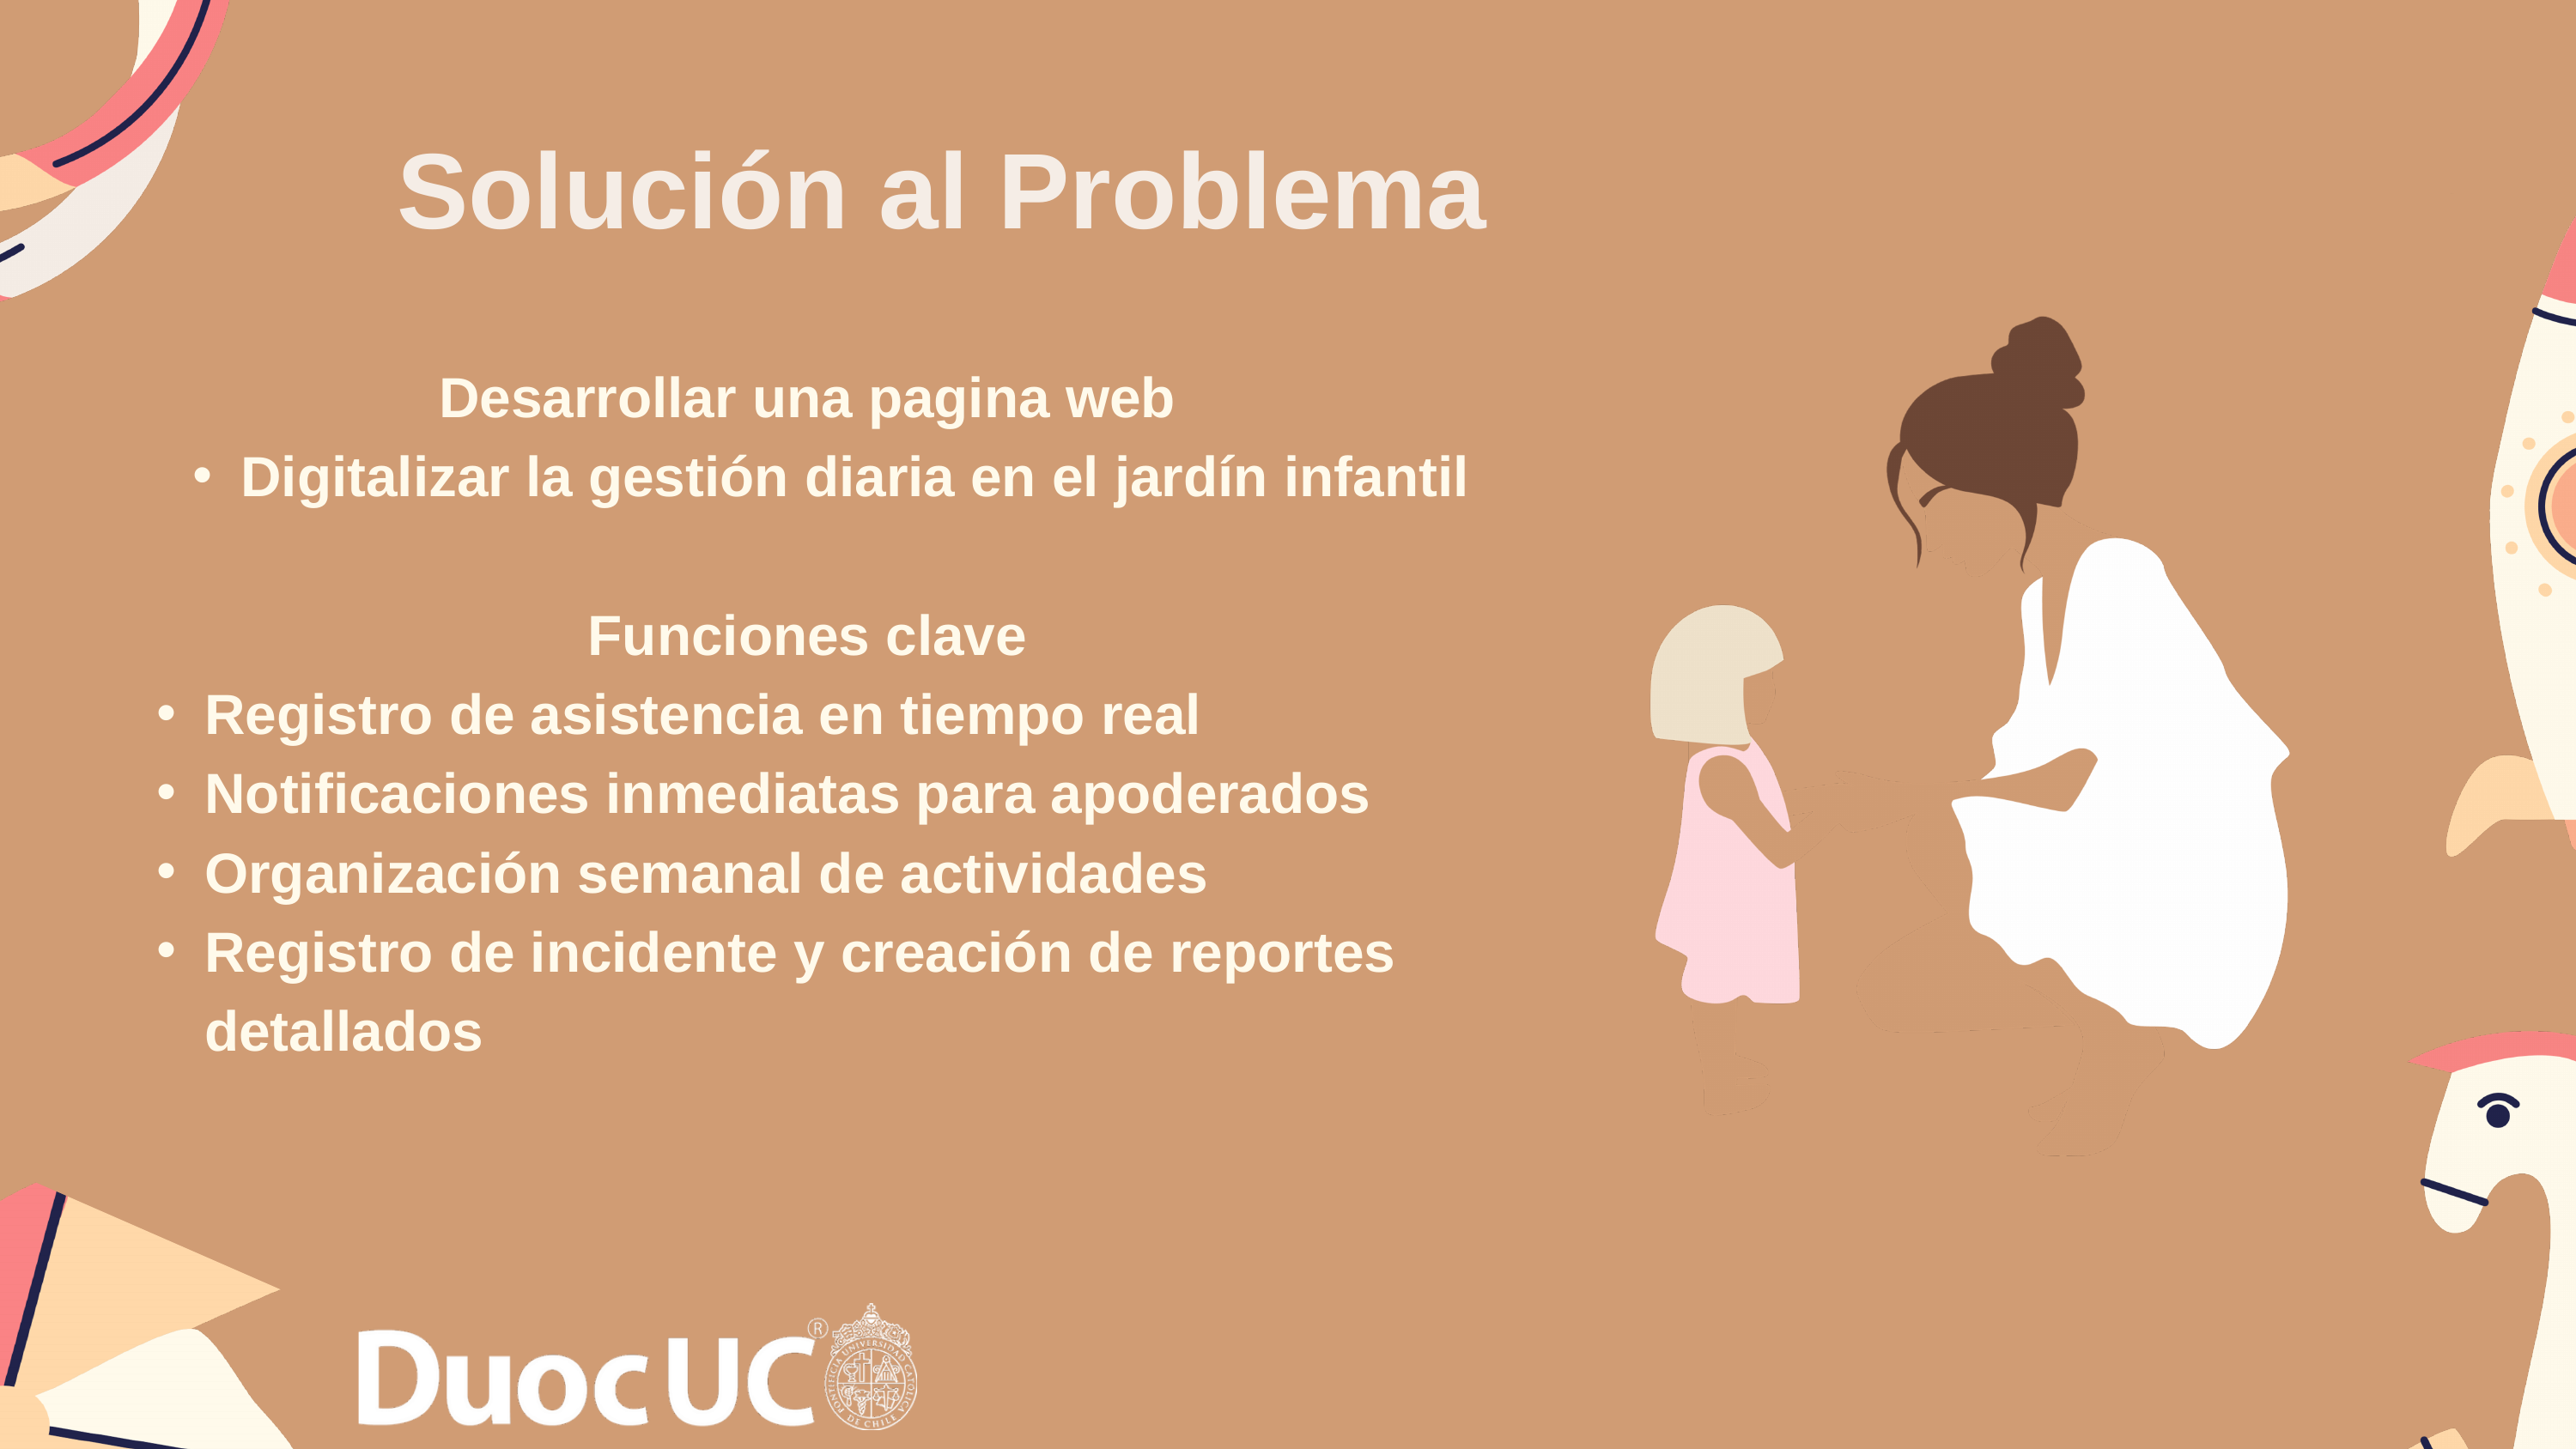

Solución al Problema

Desarrollar una pagina web
Digitalizar la gestión diaria en el jardín infantil

Funciones clave
Registro de asistencia en tiempo real
Notificaciones inmediatas para apoderados
Organización semanal de actividades
Registro de incidente y creación de reportes detallados